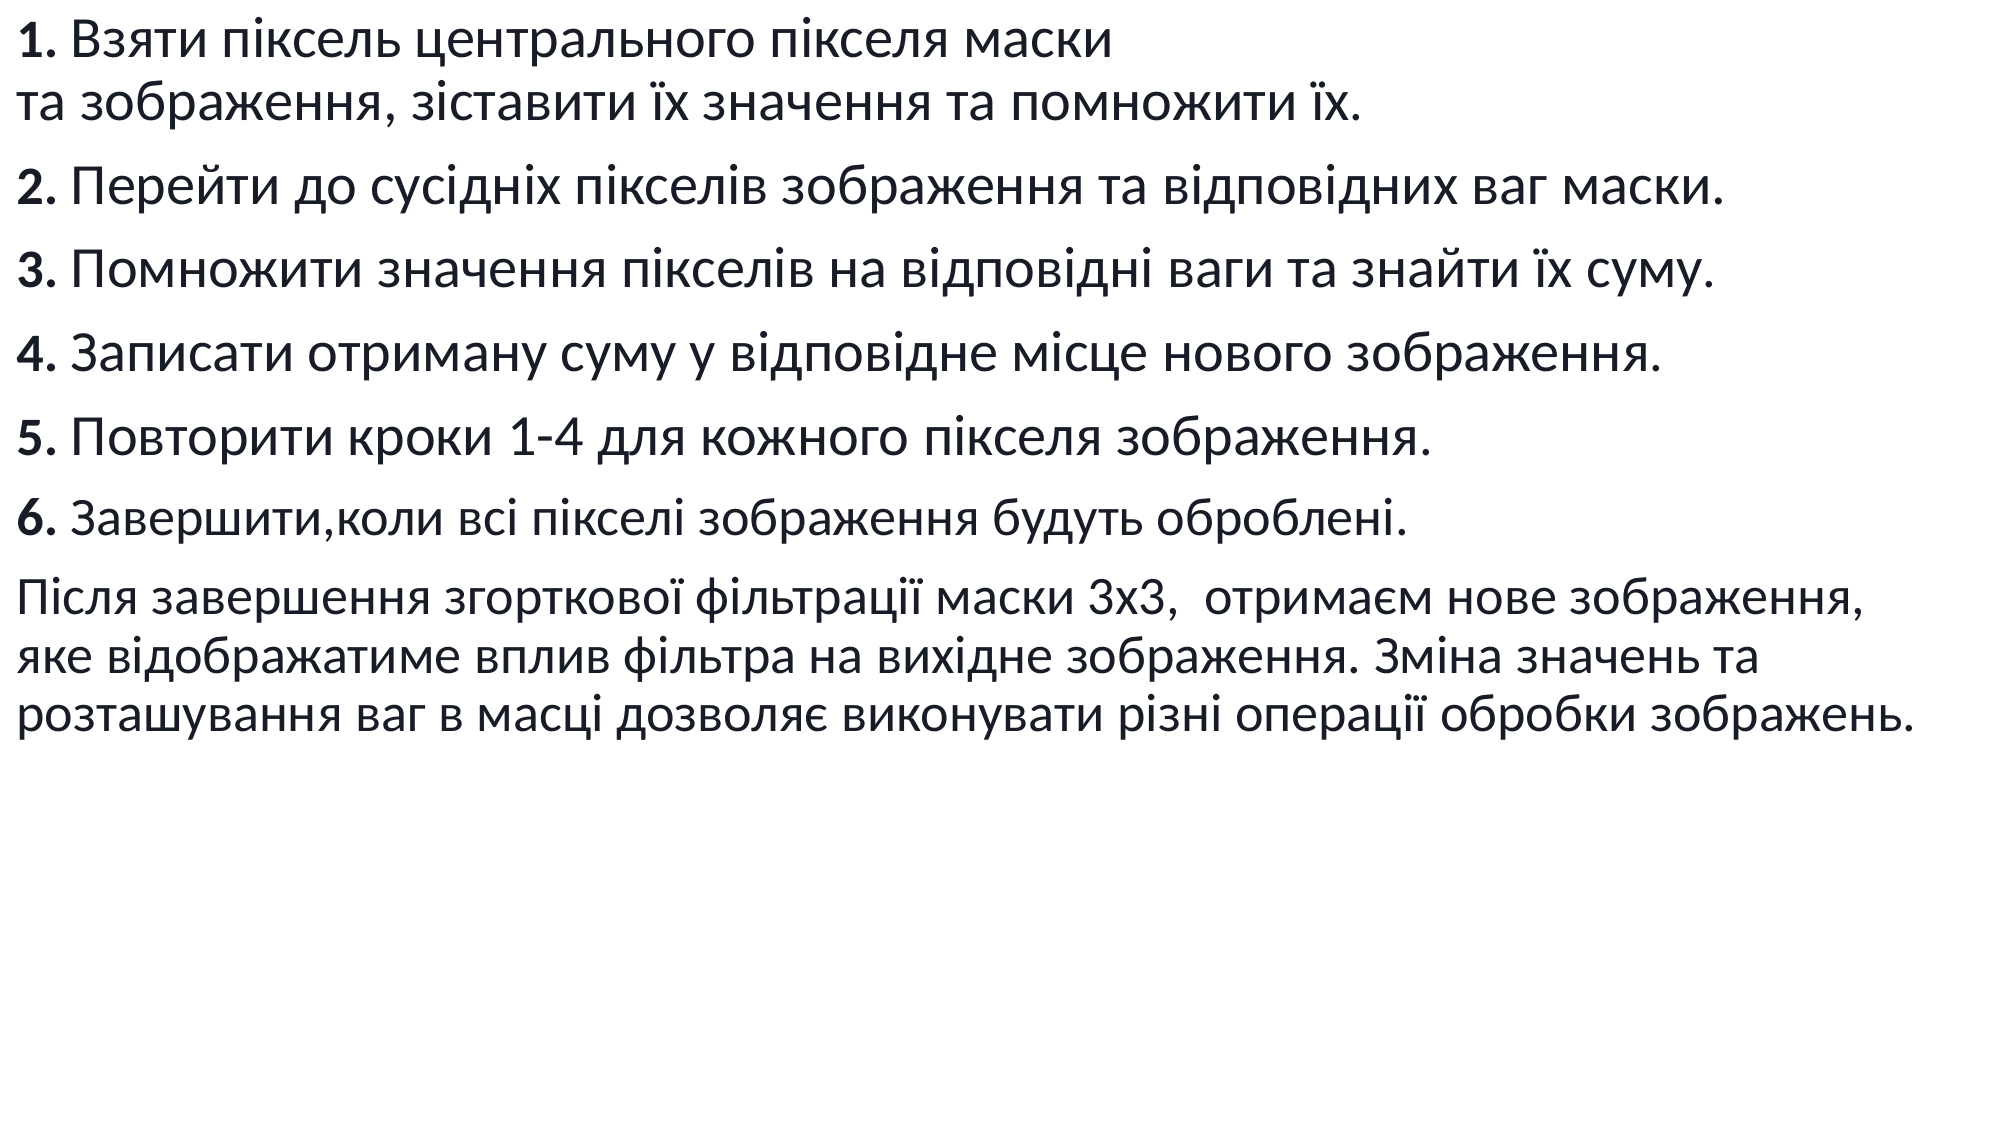

1. Взяти піксель центрального пікселя маски  та зображення, зіставити їх значення та помножити їх.
2. Перейти до сусідніх пікселів зображення та відповідних ваг маски.
3. Помножити значення пікселів на відповідні ваги та знайти їх суму.
4. Записати отриману суму у відповідне місце нового зображення.
5. Повторити кроки 1-4 для кожного пікселя зображення.
6. Завершити,коли всі пікселі зображення будуть оброблені.
Після завершення згорткової фільтрації маски 3х3,  отримаєм нове зображення, яке відображатиме вплив фільтра на вихідне зображення. Зміна значень та  розташування ваг в масці дозволяє виконувати різні операції обробки зображень.